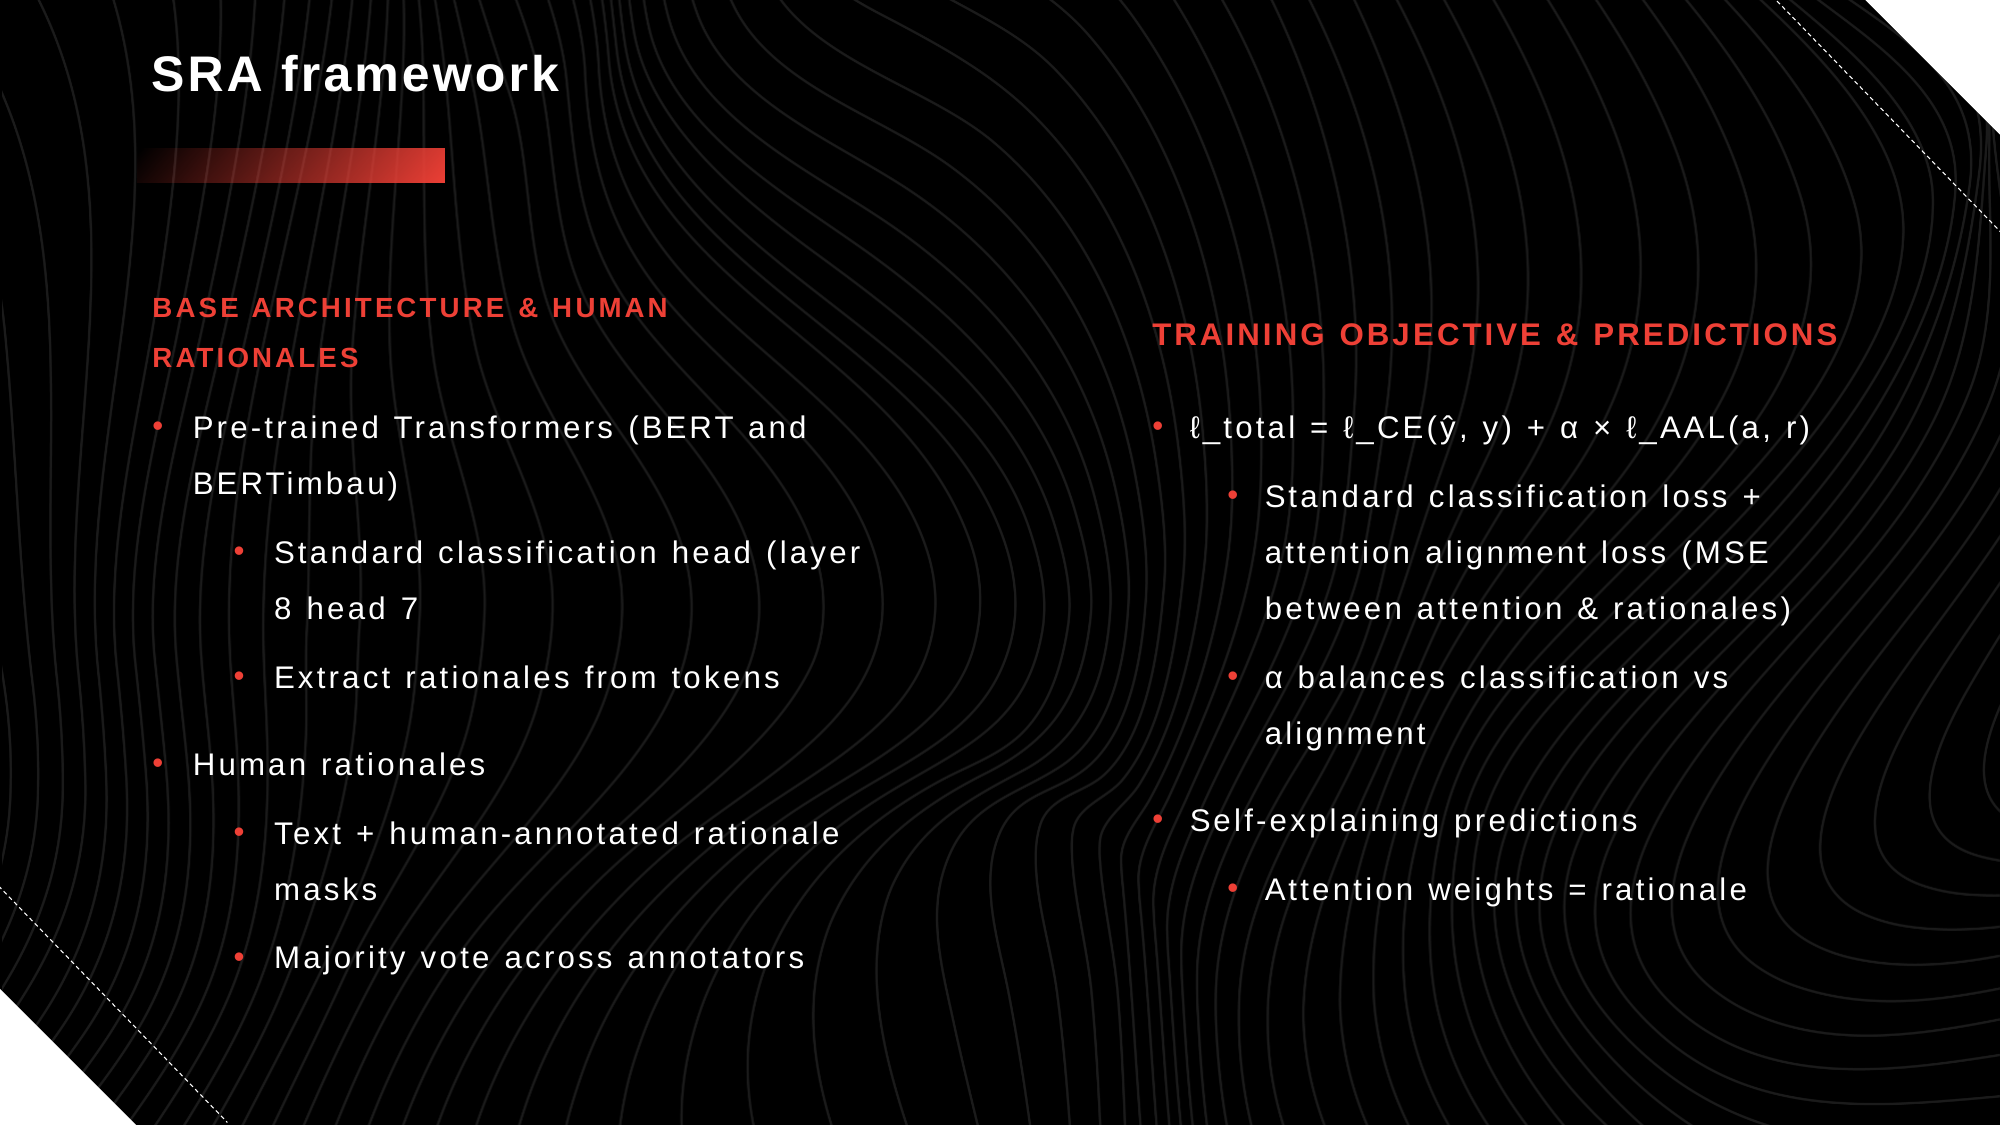

# SRA framework
Base architecture & human rationales
Training objective & Predictions
Pre-trained Transformers (BERT and BERTimbau)
Standard classification head (layer 8 head 7
Extract rationales from tokens
Human rationales
Text + human-annotated rationale masks
Majority vote across annotators

ℓ_total = ℓ_CE(ŷ, y) + α × ℓ_AAL(a, r)
Standard classification loss + attention alignment loss (MSE between attention & rationales)
α balances classification vs alignment
Self-explaining predictions
Attention weights = rationale